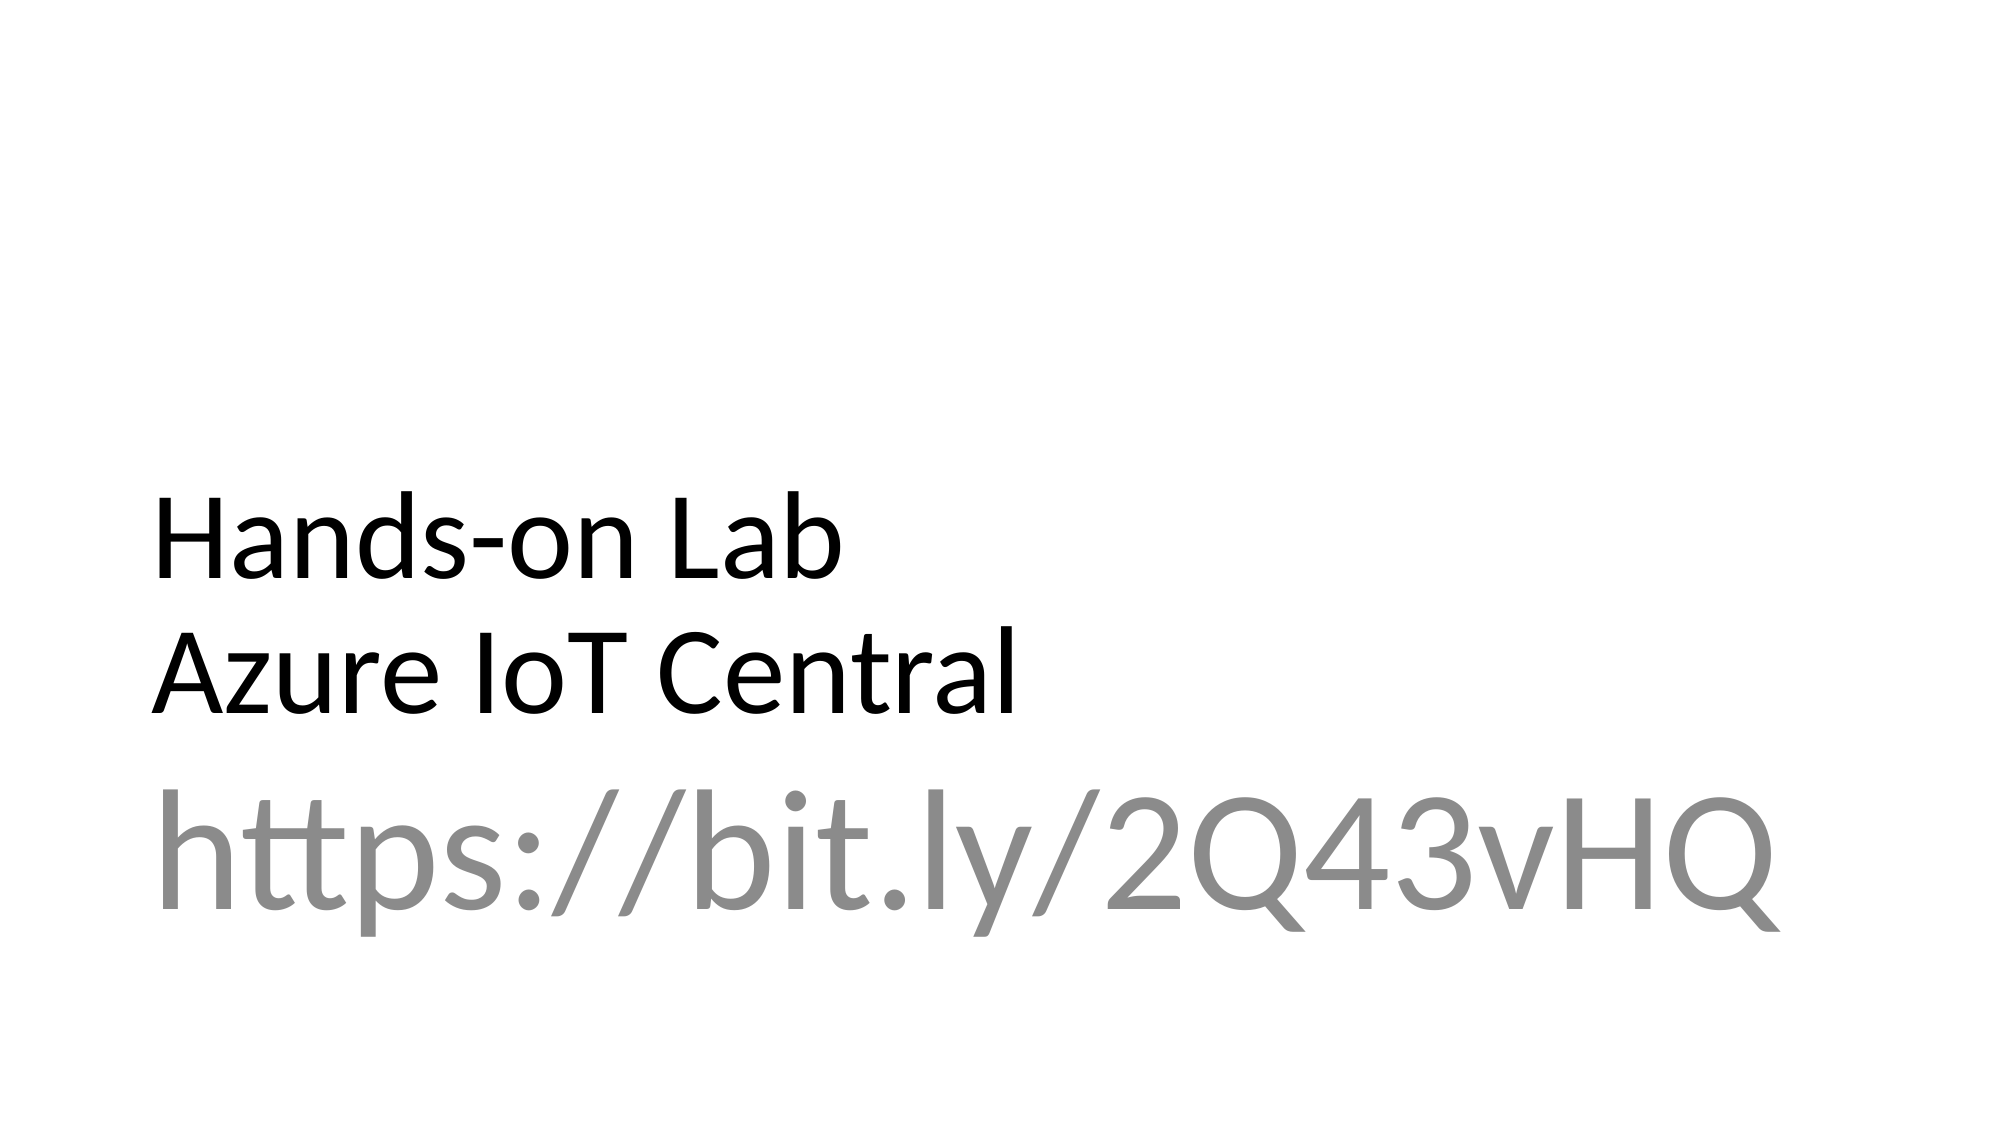

# Hands-on Lab Azure IoT Central
https://bit.ly/2Q43vHQ